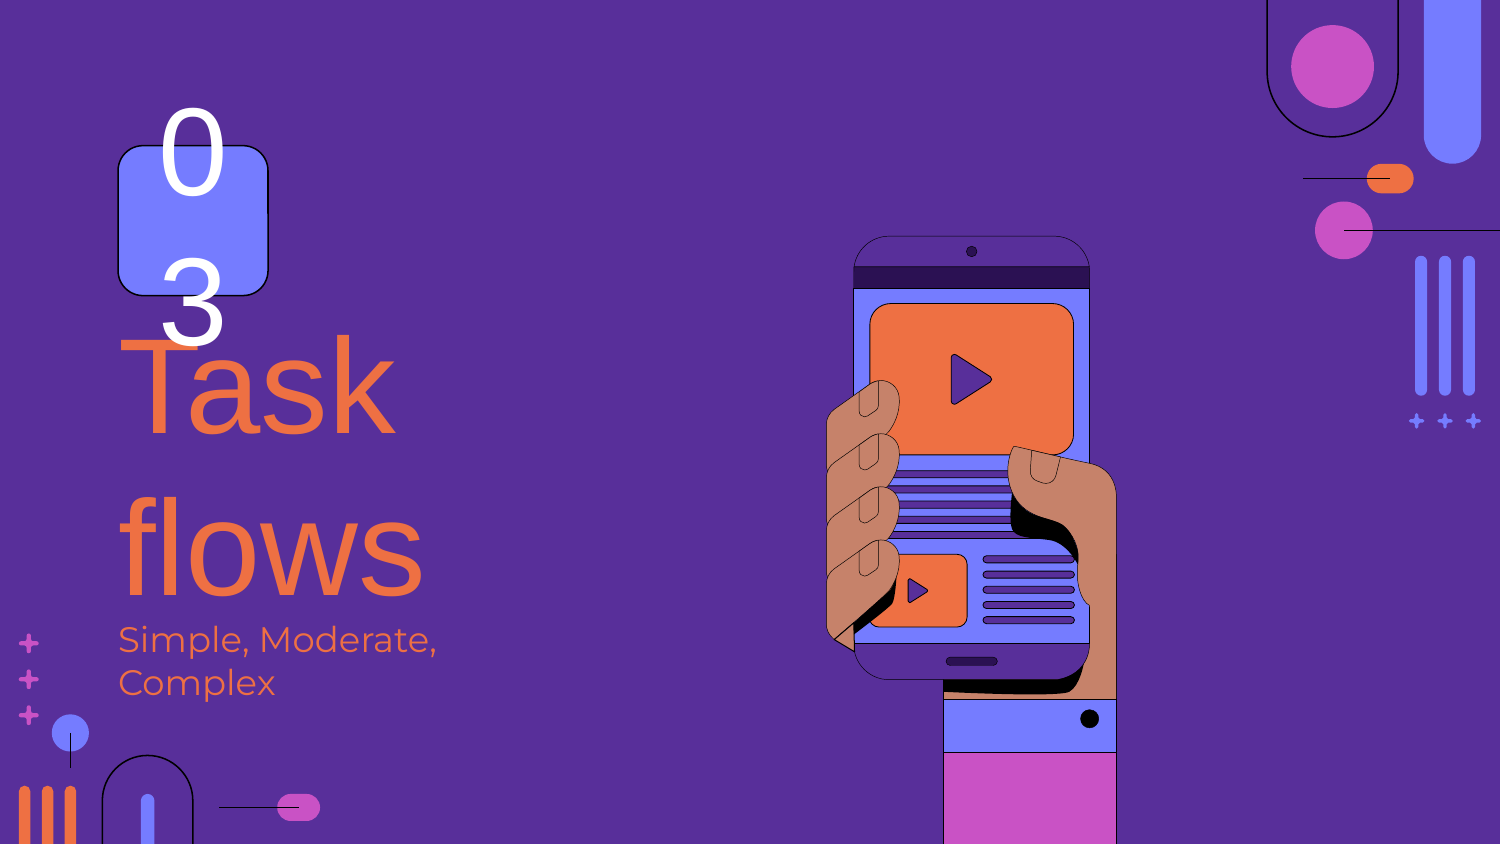

03

# Task
flows
Simple, Moderate, Complex